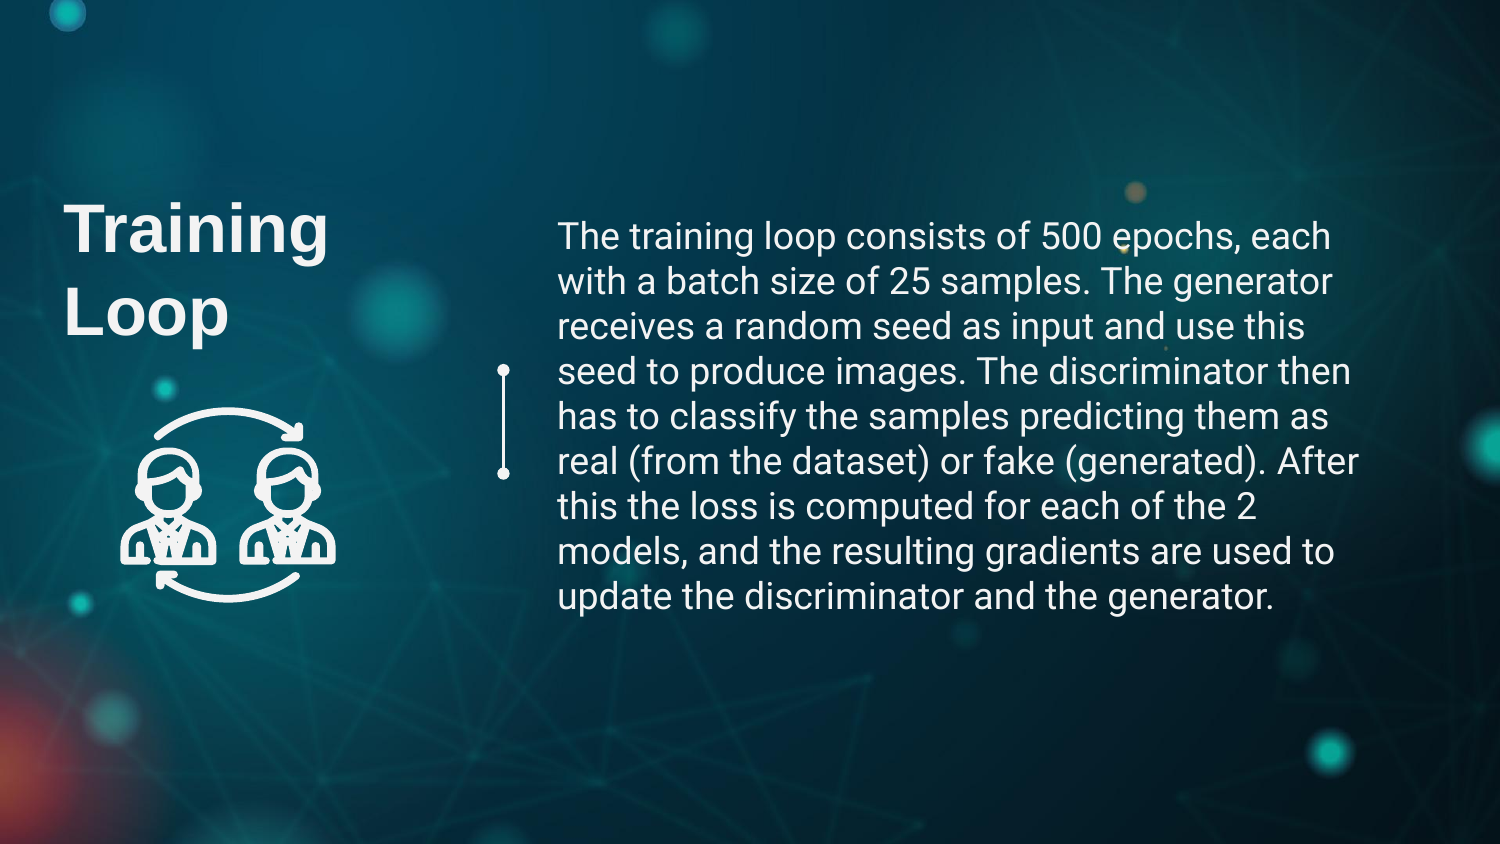

The training loop consists of 500 epochs, each with a batch size of 25 samples. The generator receives a random seed as input and use this seed to produce images. The discriminator then has to classify the samples predicting them as real (from the dataset) or fake (generated). After this the loss is computed for each of the 2 models, and the resulting gradients are used to update the discriminator and the generator.
# Training Loop